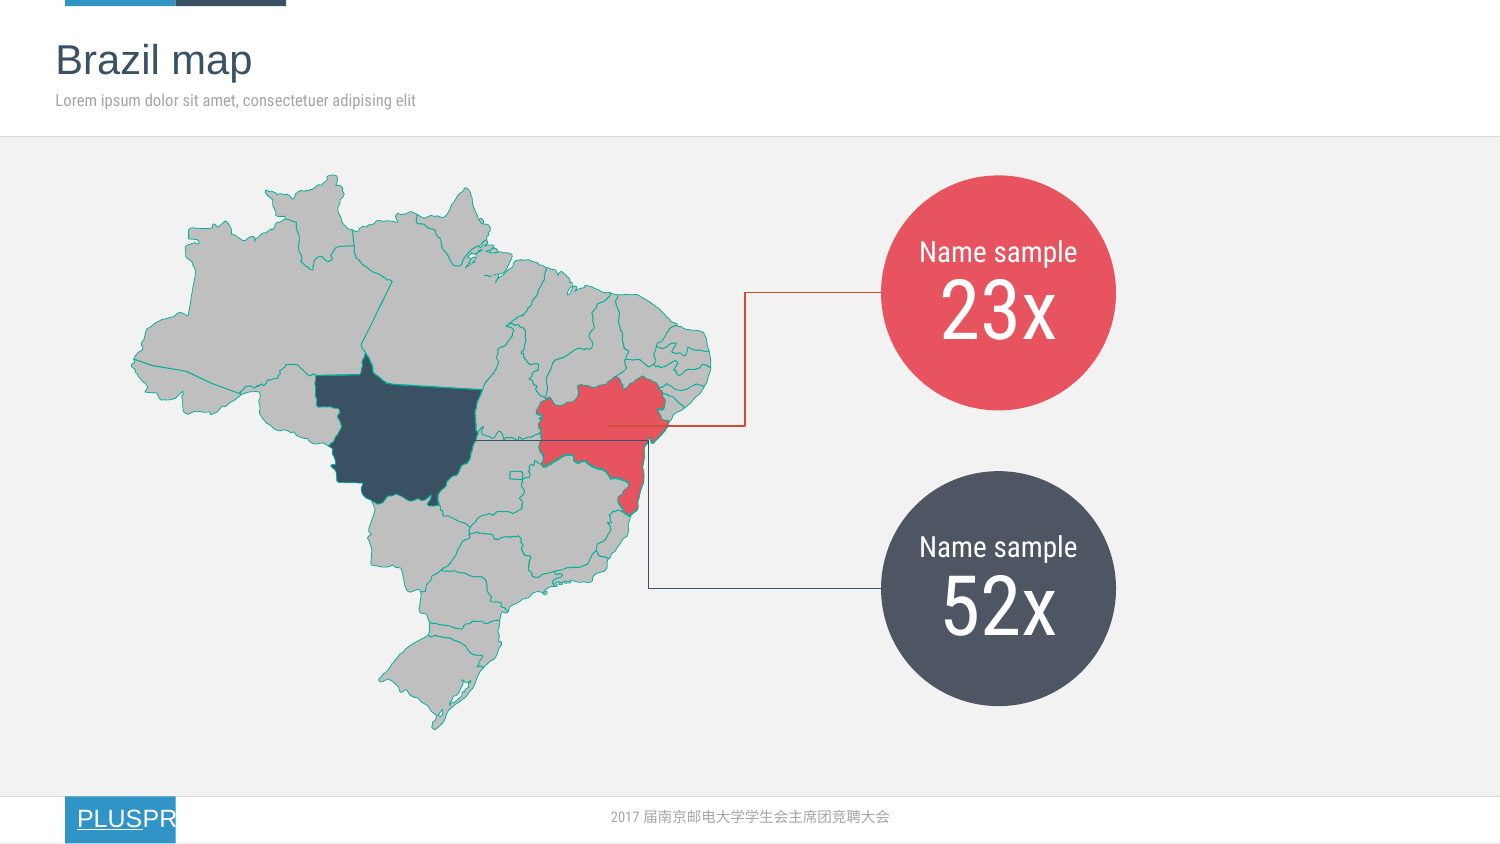

# Brazil map
Lorem ipsum dolor sit amet, consectetuer adipising elit

Name sample
23x

Name sample
52x